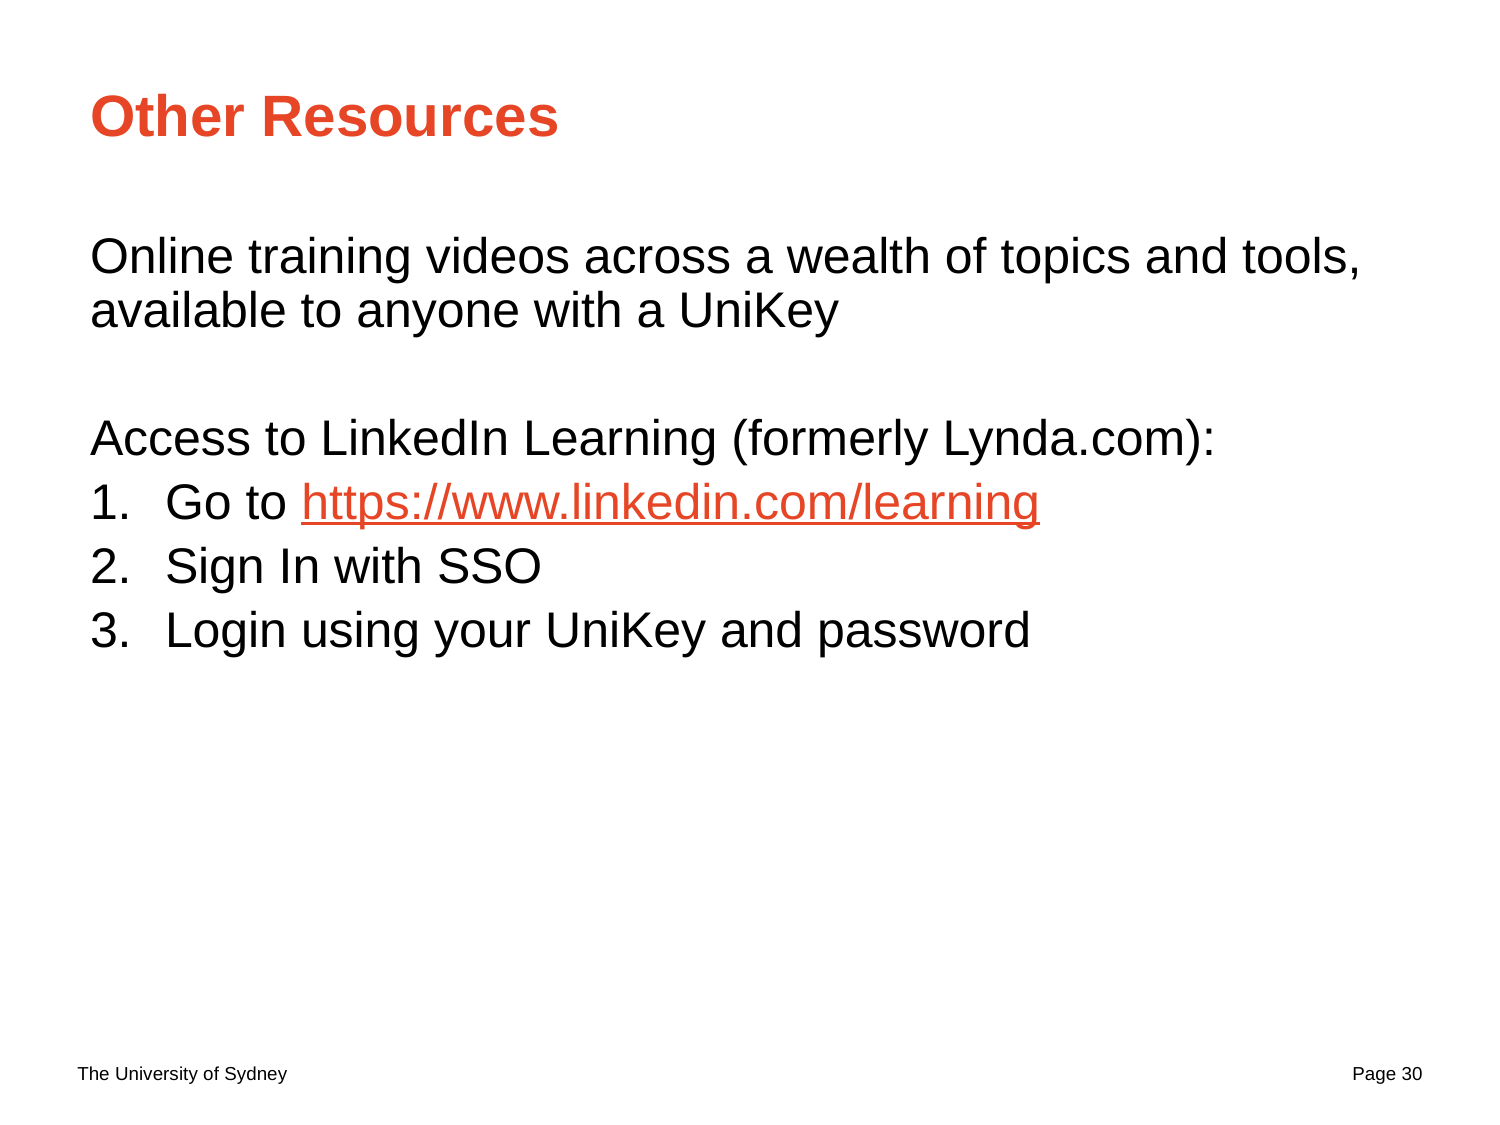

# Other Resources
Online training videos across a wealth of topics and tools, available to anyone with a UniKey

Access to LinkedIn Learning (formerly Lynda.com):
Go to https://www.linkedin.com/learning
Sign In with SSO
Login using your UniKey and password